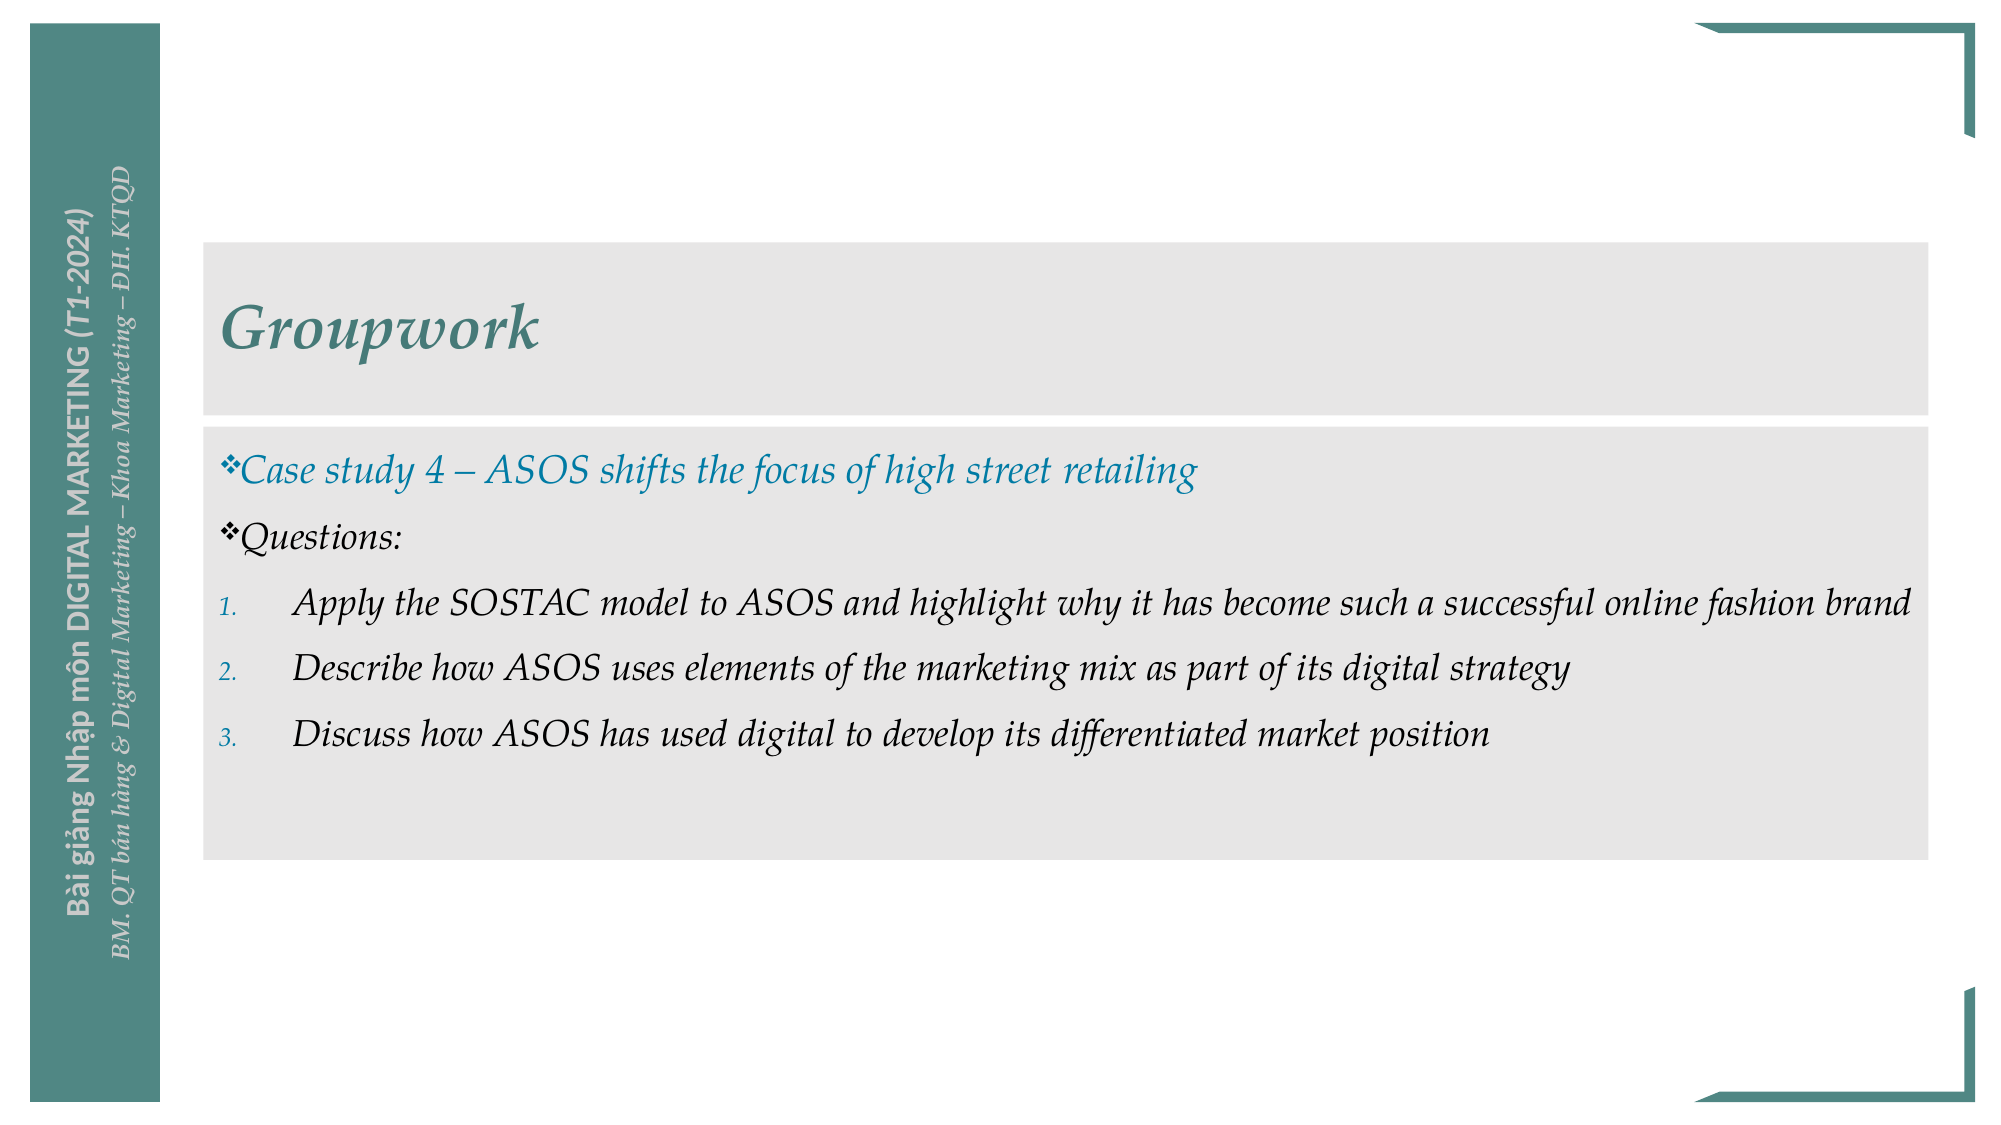

# Groupwork
Case study 4 – ASOS shifts the focus of high street retailing
Questions:
Apply the SOSTAC model to ASOS and highlight why it has become such a successful online fashion brand
Describe how ASOS uses elements of the marketing mix as part of its digital strategy
Discuss how ASOS has used digital to develop its differentiated market position